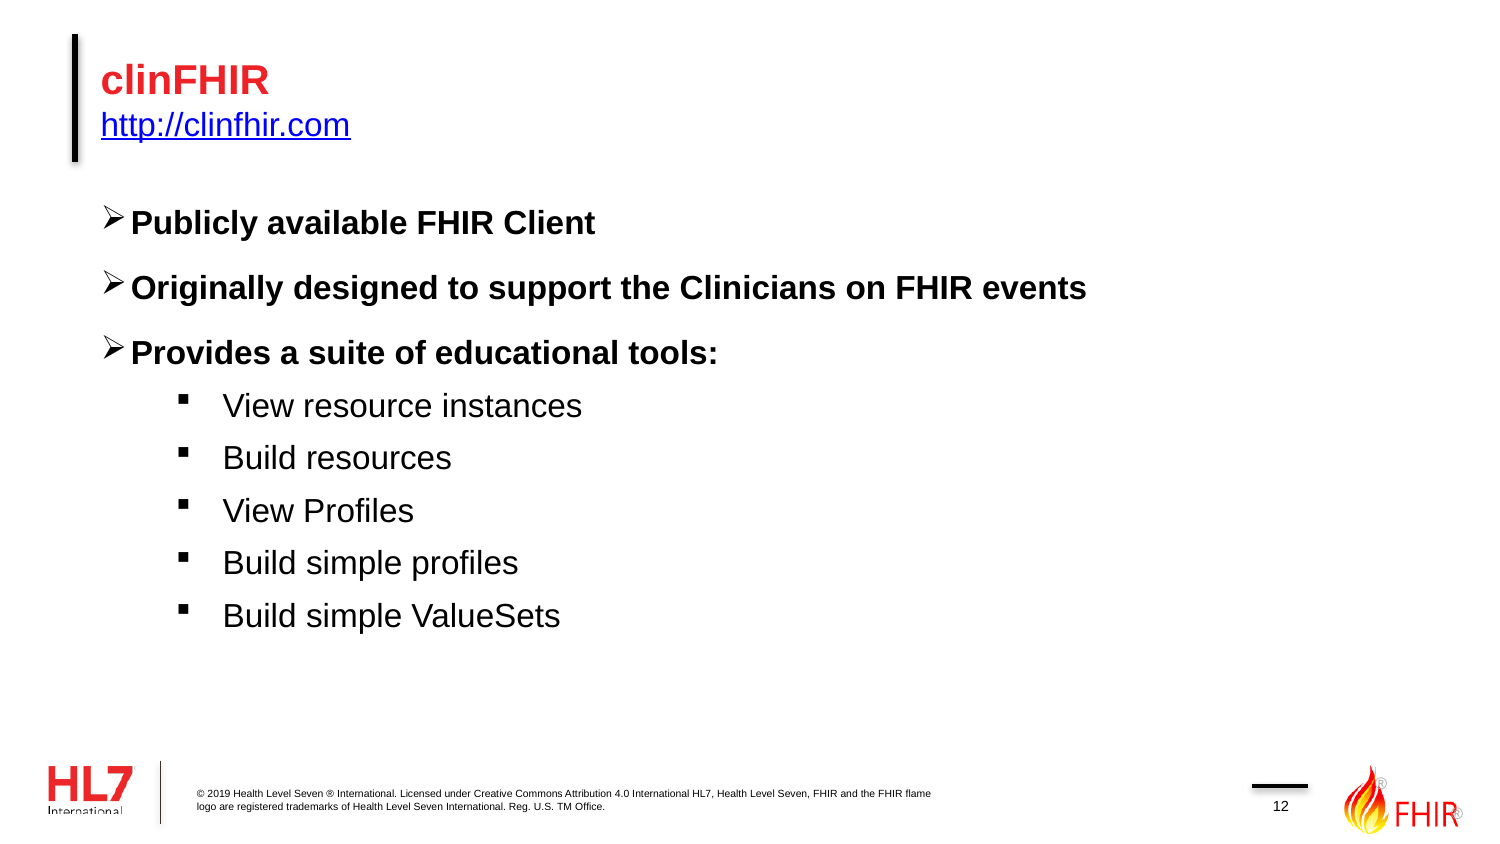

# clinFHIR http://clinfhir.com
Publicly available FHIR Client
Originally designed to support the Clinicians on FHIR events
Provides a suite of educational tools:
View resource instances
Build resources
View Profiles
Build simple profiles
Build simple ValueSets
12
© 2019 Health Level Seven ® International. Licensed under Creative Commons Attribution 4.0 International HL7, Health Level Seven, FHIR and the FHIR flame logo are registered trademarks of Health Level Seven International. Reg. U.S. TM Office.